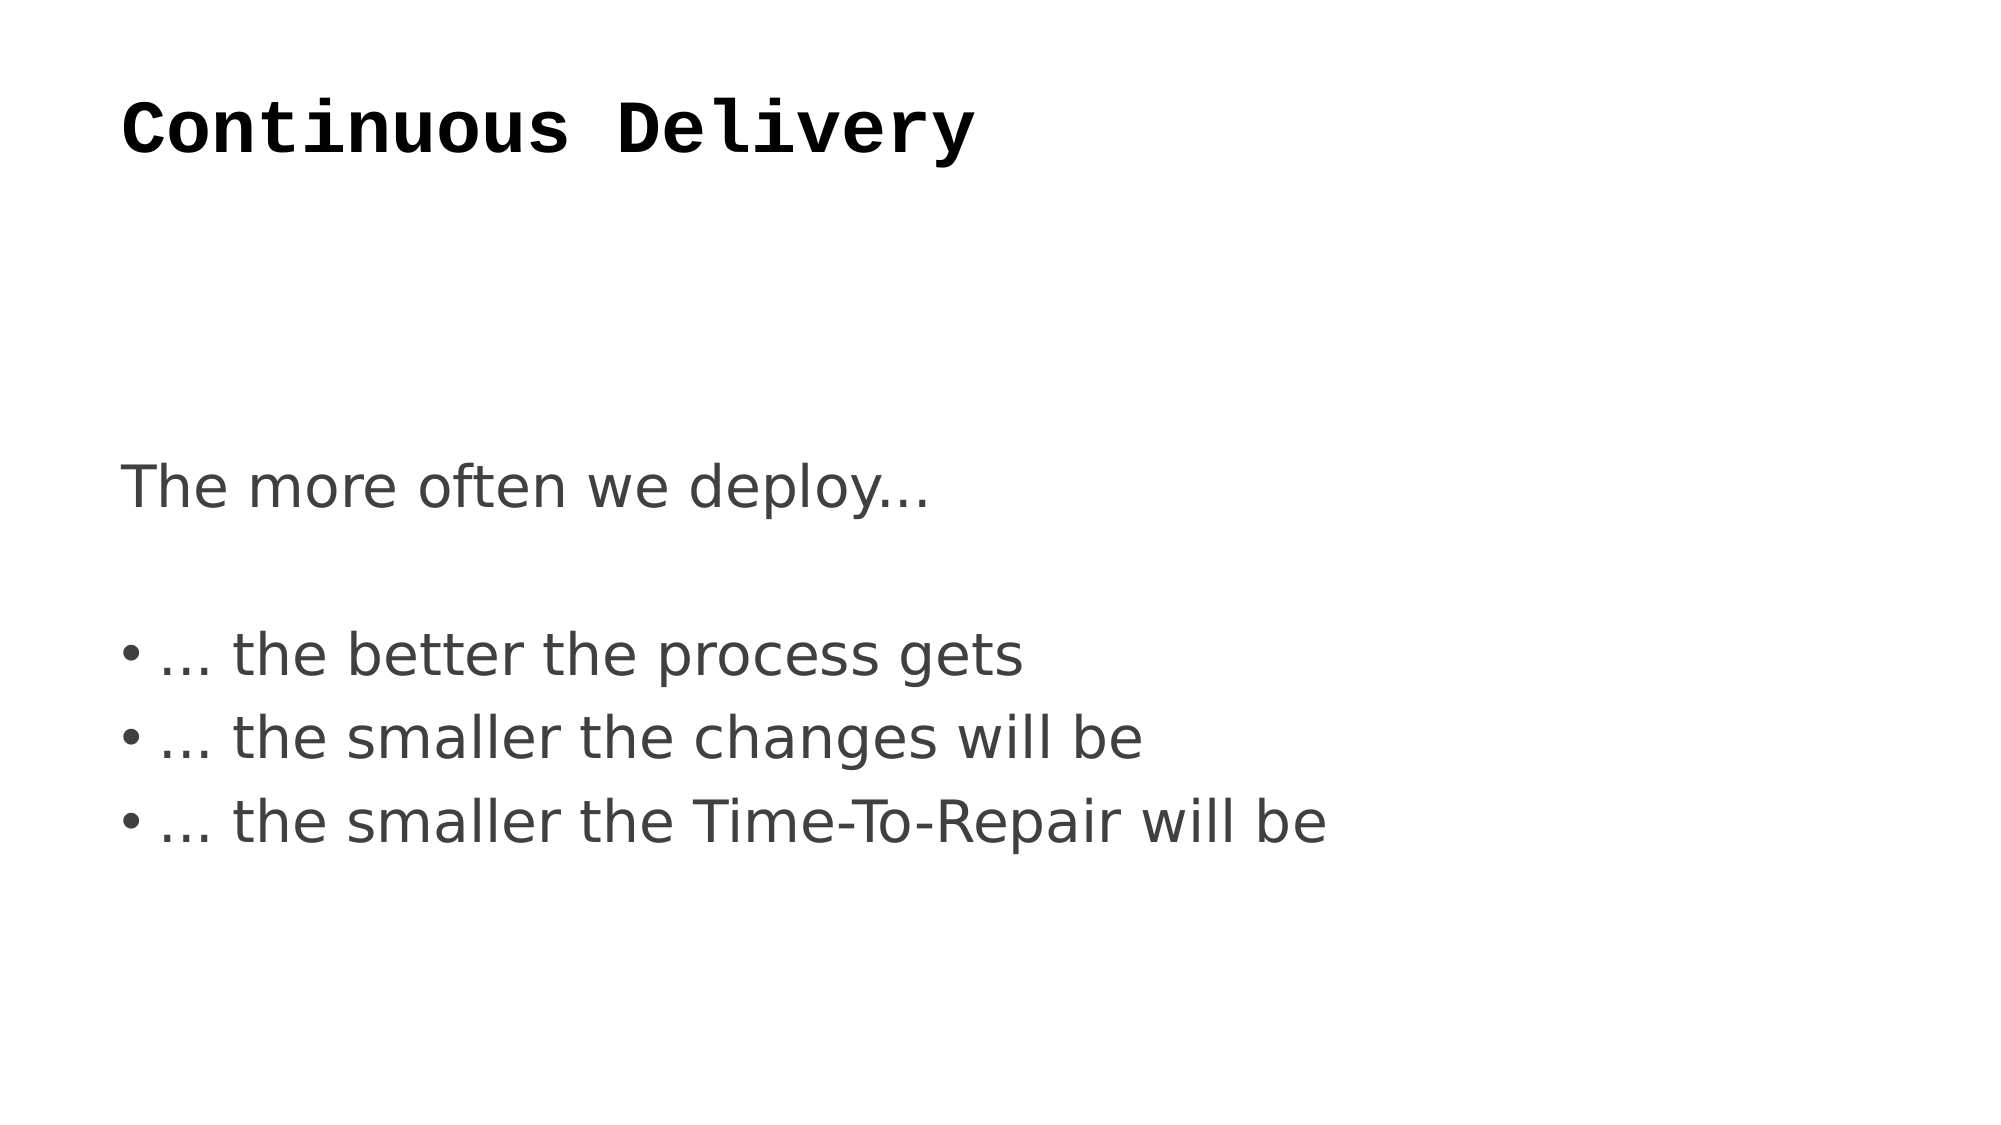

# Continuous Delivery
The more often we deploy...

... the better the process gets
... the smaller the changes will be
... the smaller the Time-To-Repair will be